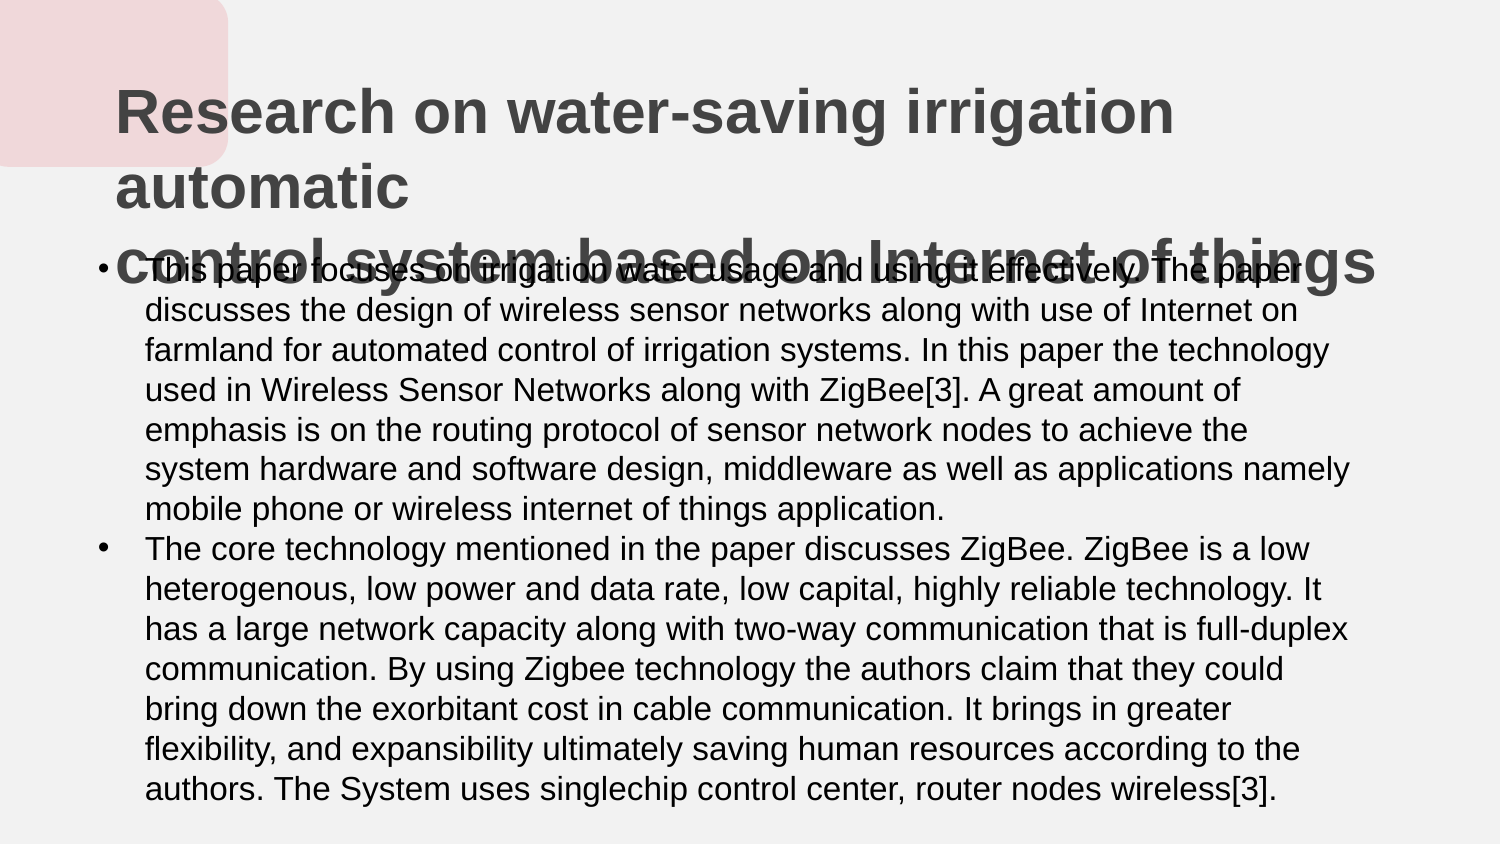

Research on water-saving irrigation automatic
control system based on Internet of things
This paper focuses on irrigation water usage and using it effectively. The paper discusses the design of wireless sensor networks along with use of Internet on farmland for automated control of irrigation systems. In this paper the technology used in Wireless Sensor Networks along with ZigBee[3]. A great amount of emphasis is on the routing protocol of sensor network nodes to achieve the system hardware and software design, middleware as well as applications namely mobile phone or wireless internet of things application.
The core technology mentioned in the paper discusses ZigBee. ZigBee is a low heterogenous, low power and data rate, low capital, highly reliable technology. It has a large network capacity along with two-way communication that is full-duplex communication. By using Zigbee technology the authors claim that they could bring down the exorbitant cost in cable communication. It brings in greater flexibility, and expansibility ultimately saving human resources according to the authors. The System uses singlechip control center, router nodes wireless[3].